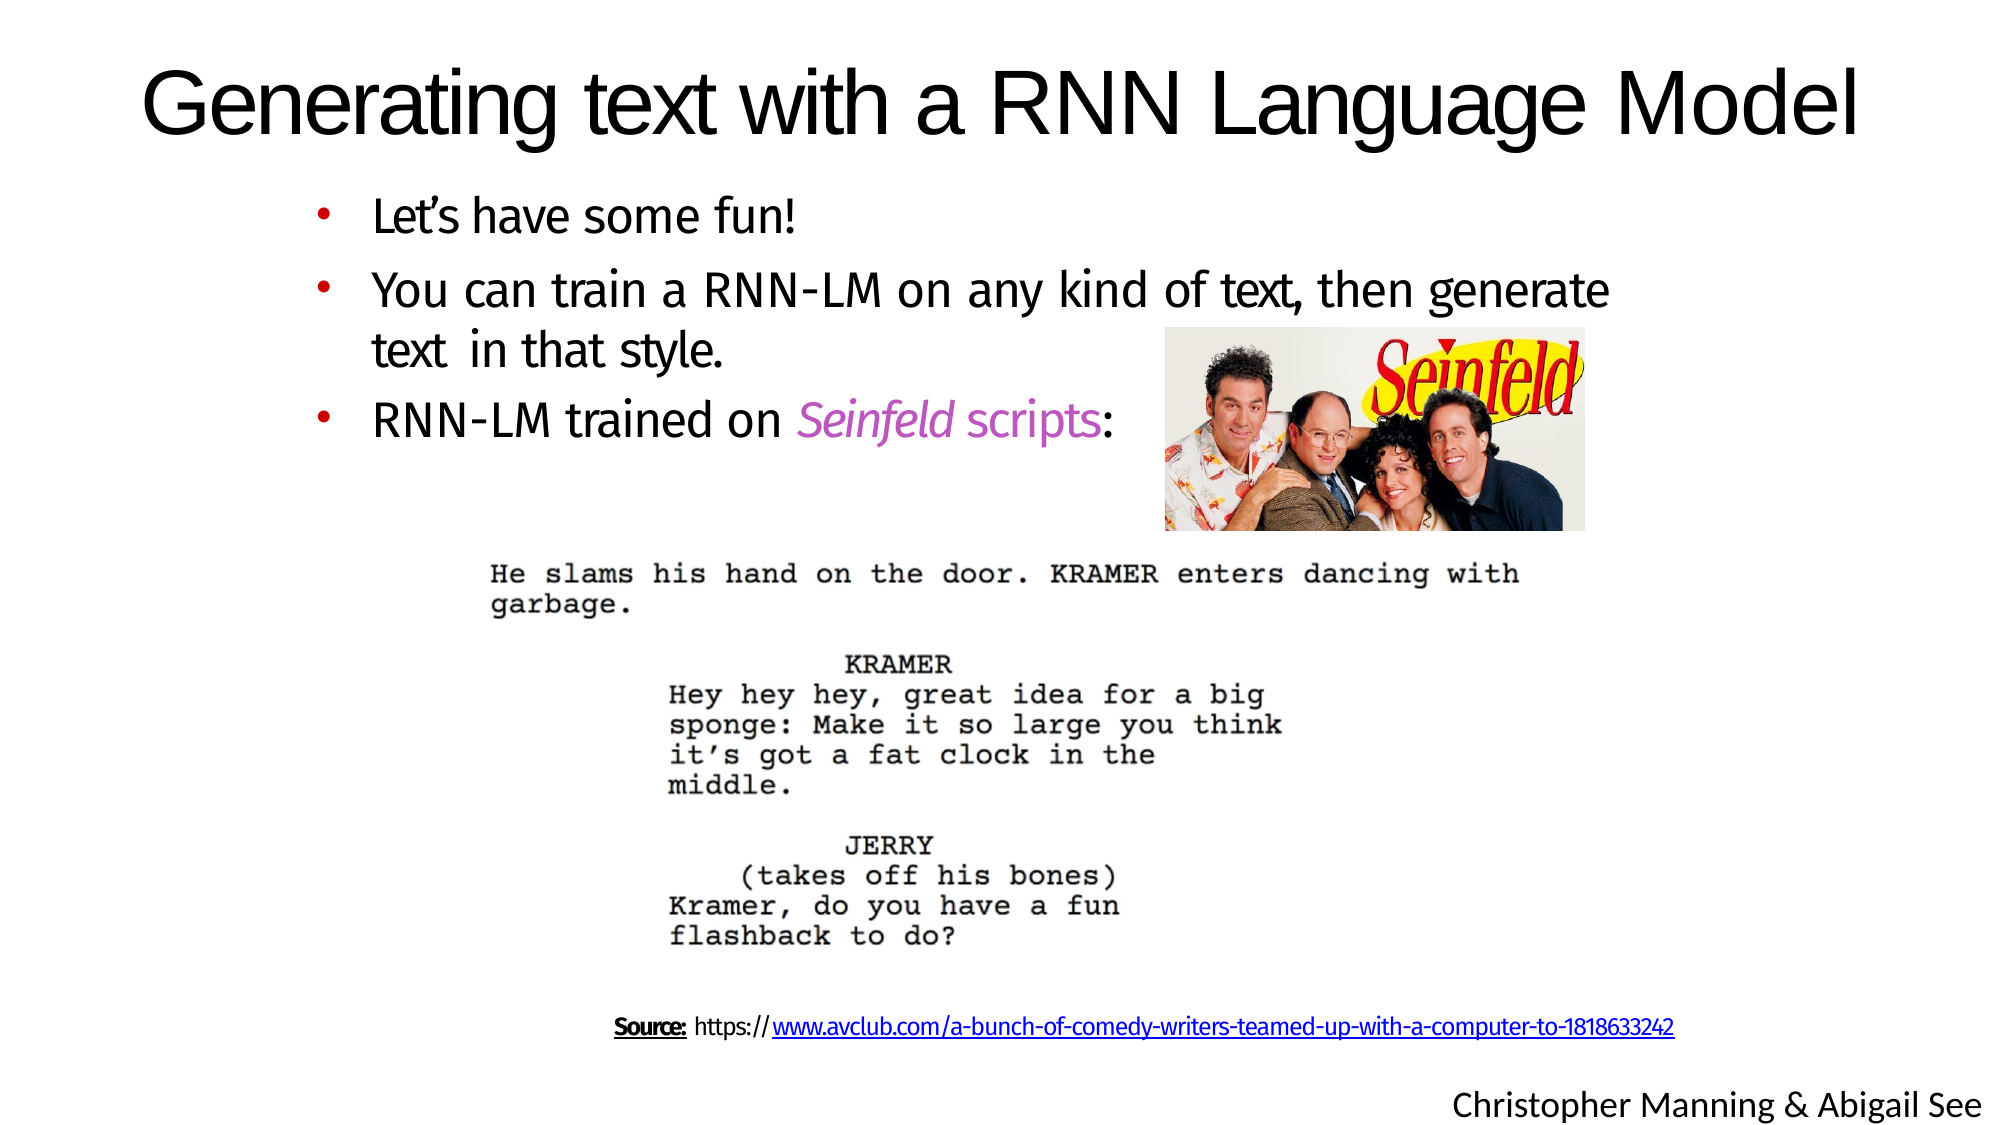

# Generating text with a RNN Language Model
Let’s have some fun!
You can train a RNN-LM on any kind of text, then generate text  in that style.
RNN-LM trained on Seinfeld scripts:

Source: https://www.avclub.com/a-bunch-of-comedy-writers-teamed-up-with-a-computer-to-1818633242
Christopher Manning & Abigail See